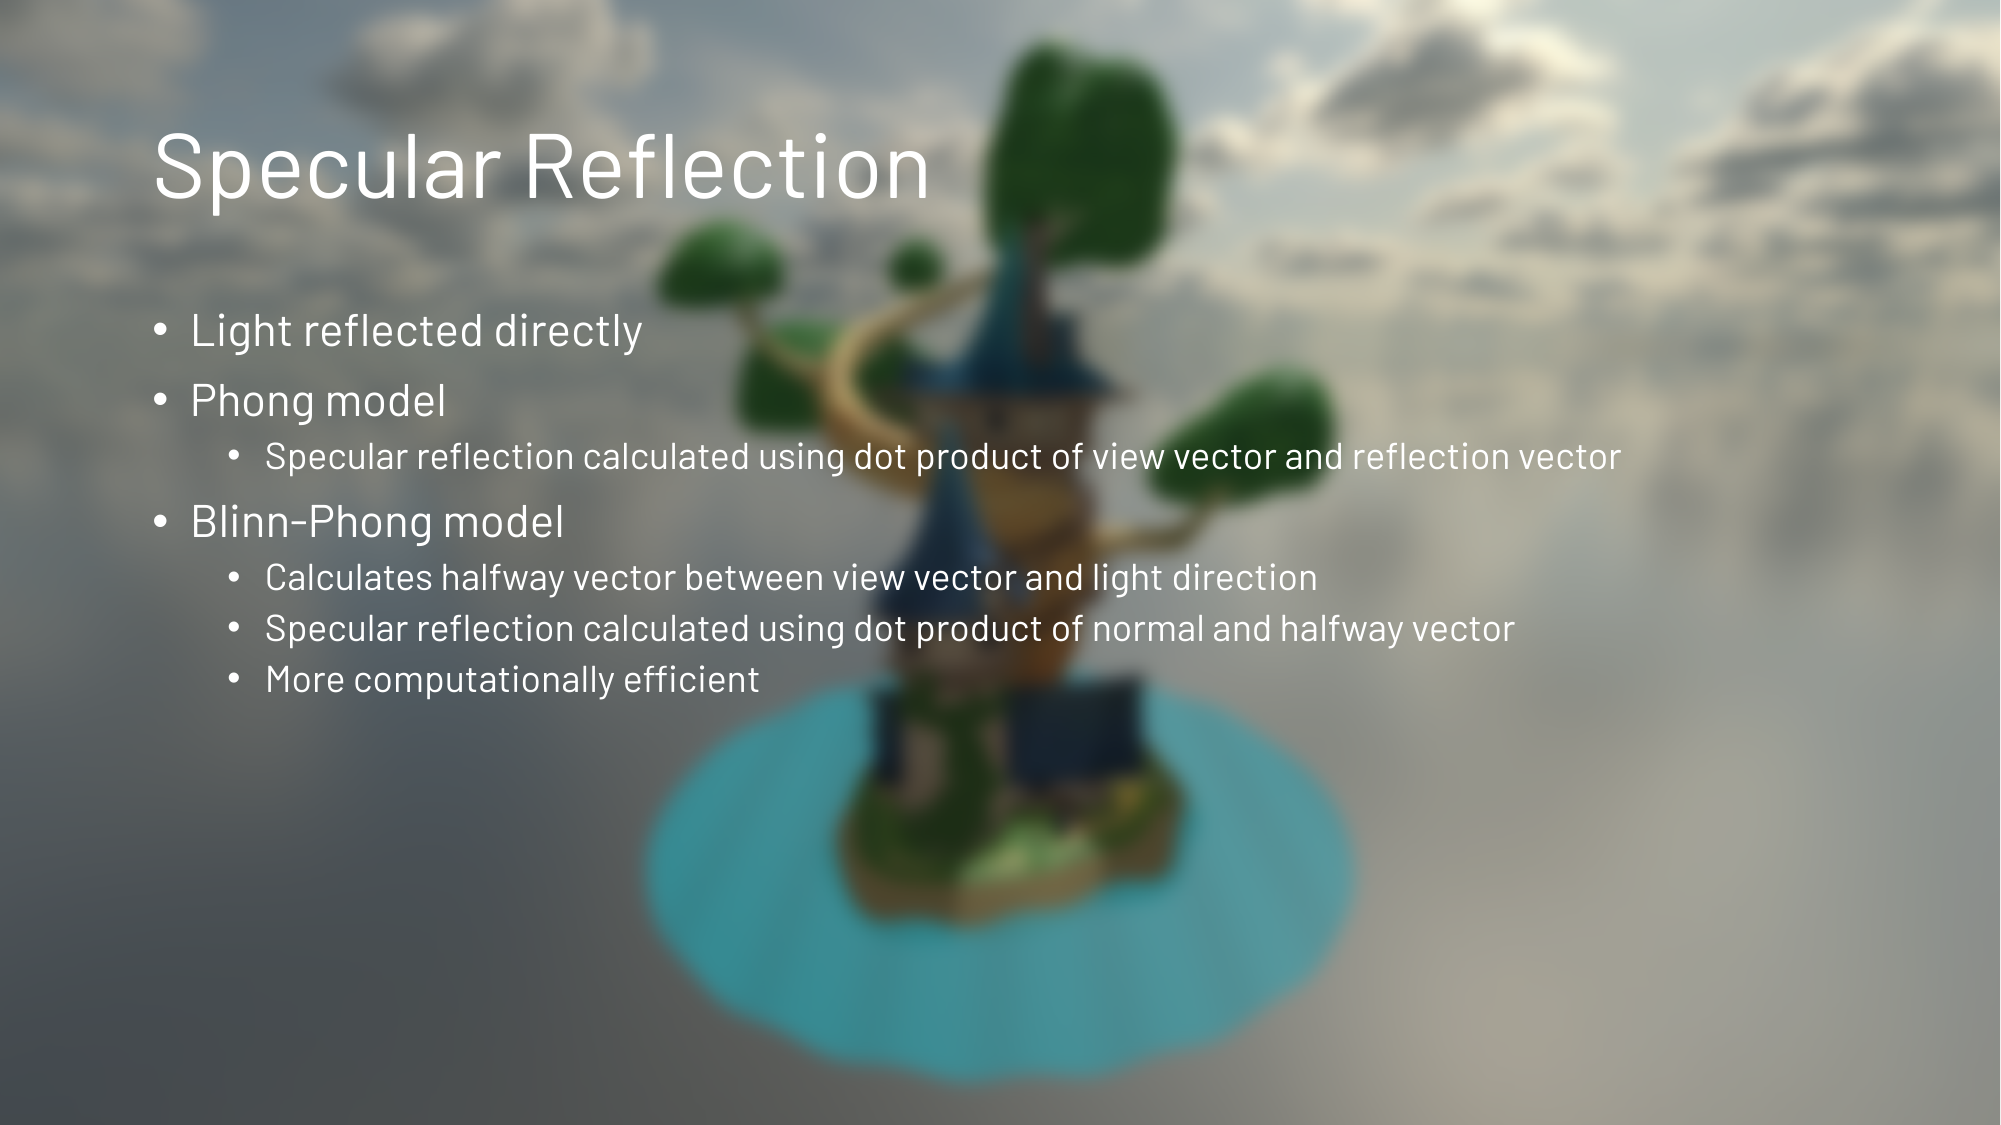

# Specular Reflection
Light reflected directly
Phong model
Specular reflection calculated using dot product of view vector and reflection vector
Blinn-Phong model
Calculates halfway vector between view vector and light direction
Specular reflection calculated using dot product of normal and halfway vector
More computationally efficient